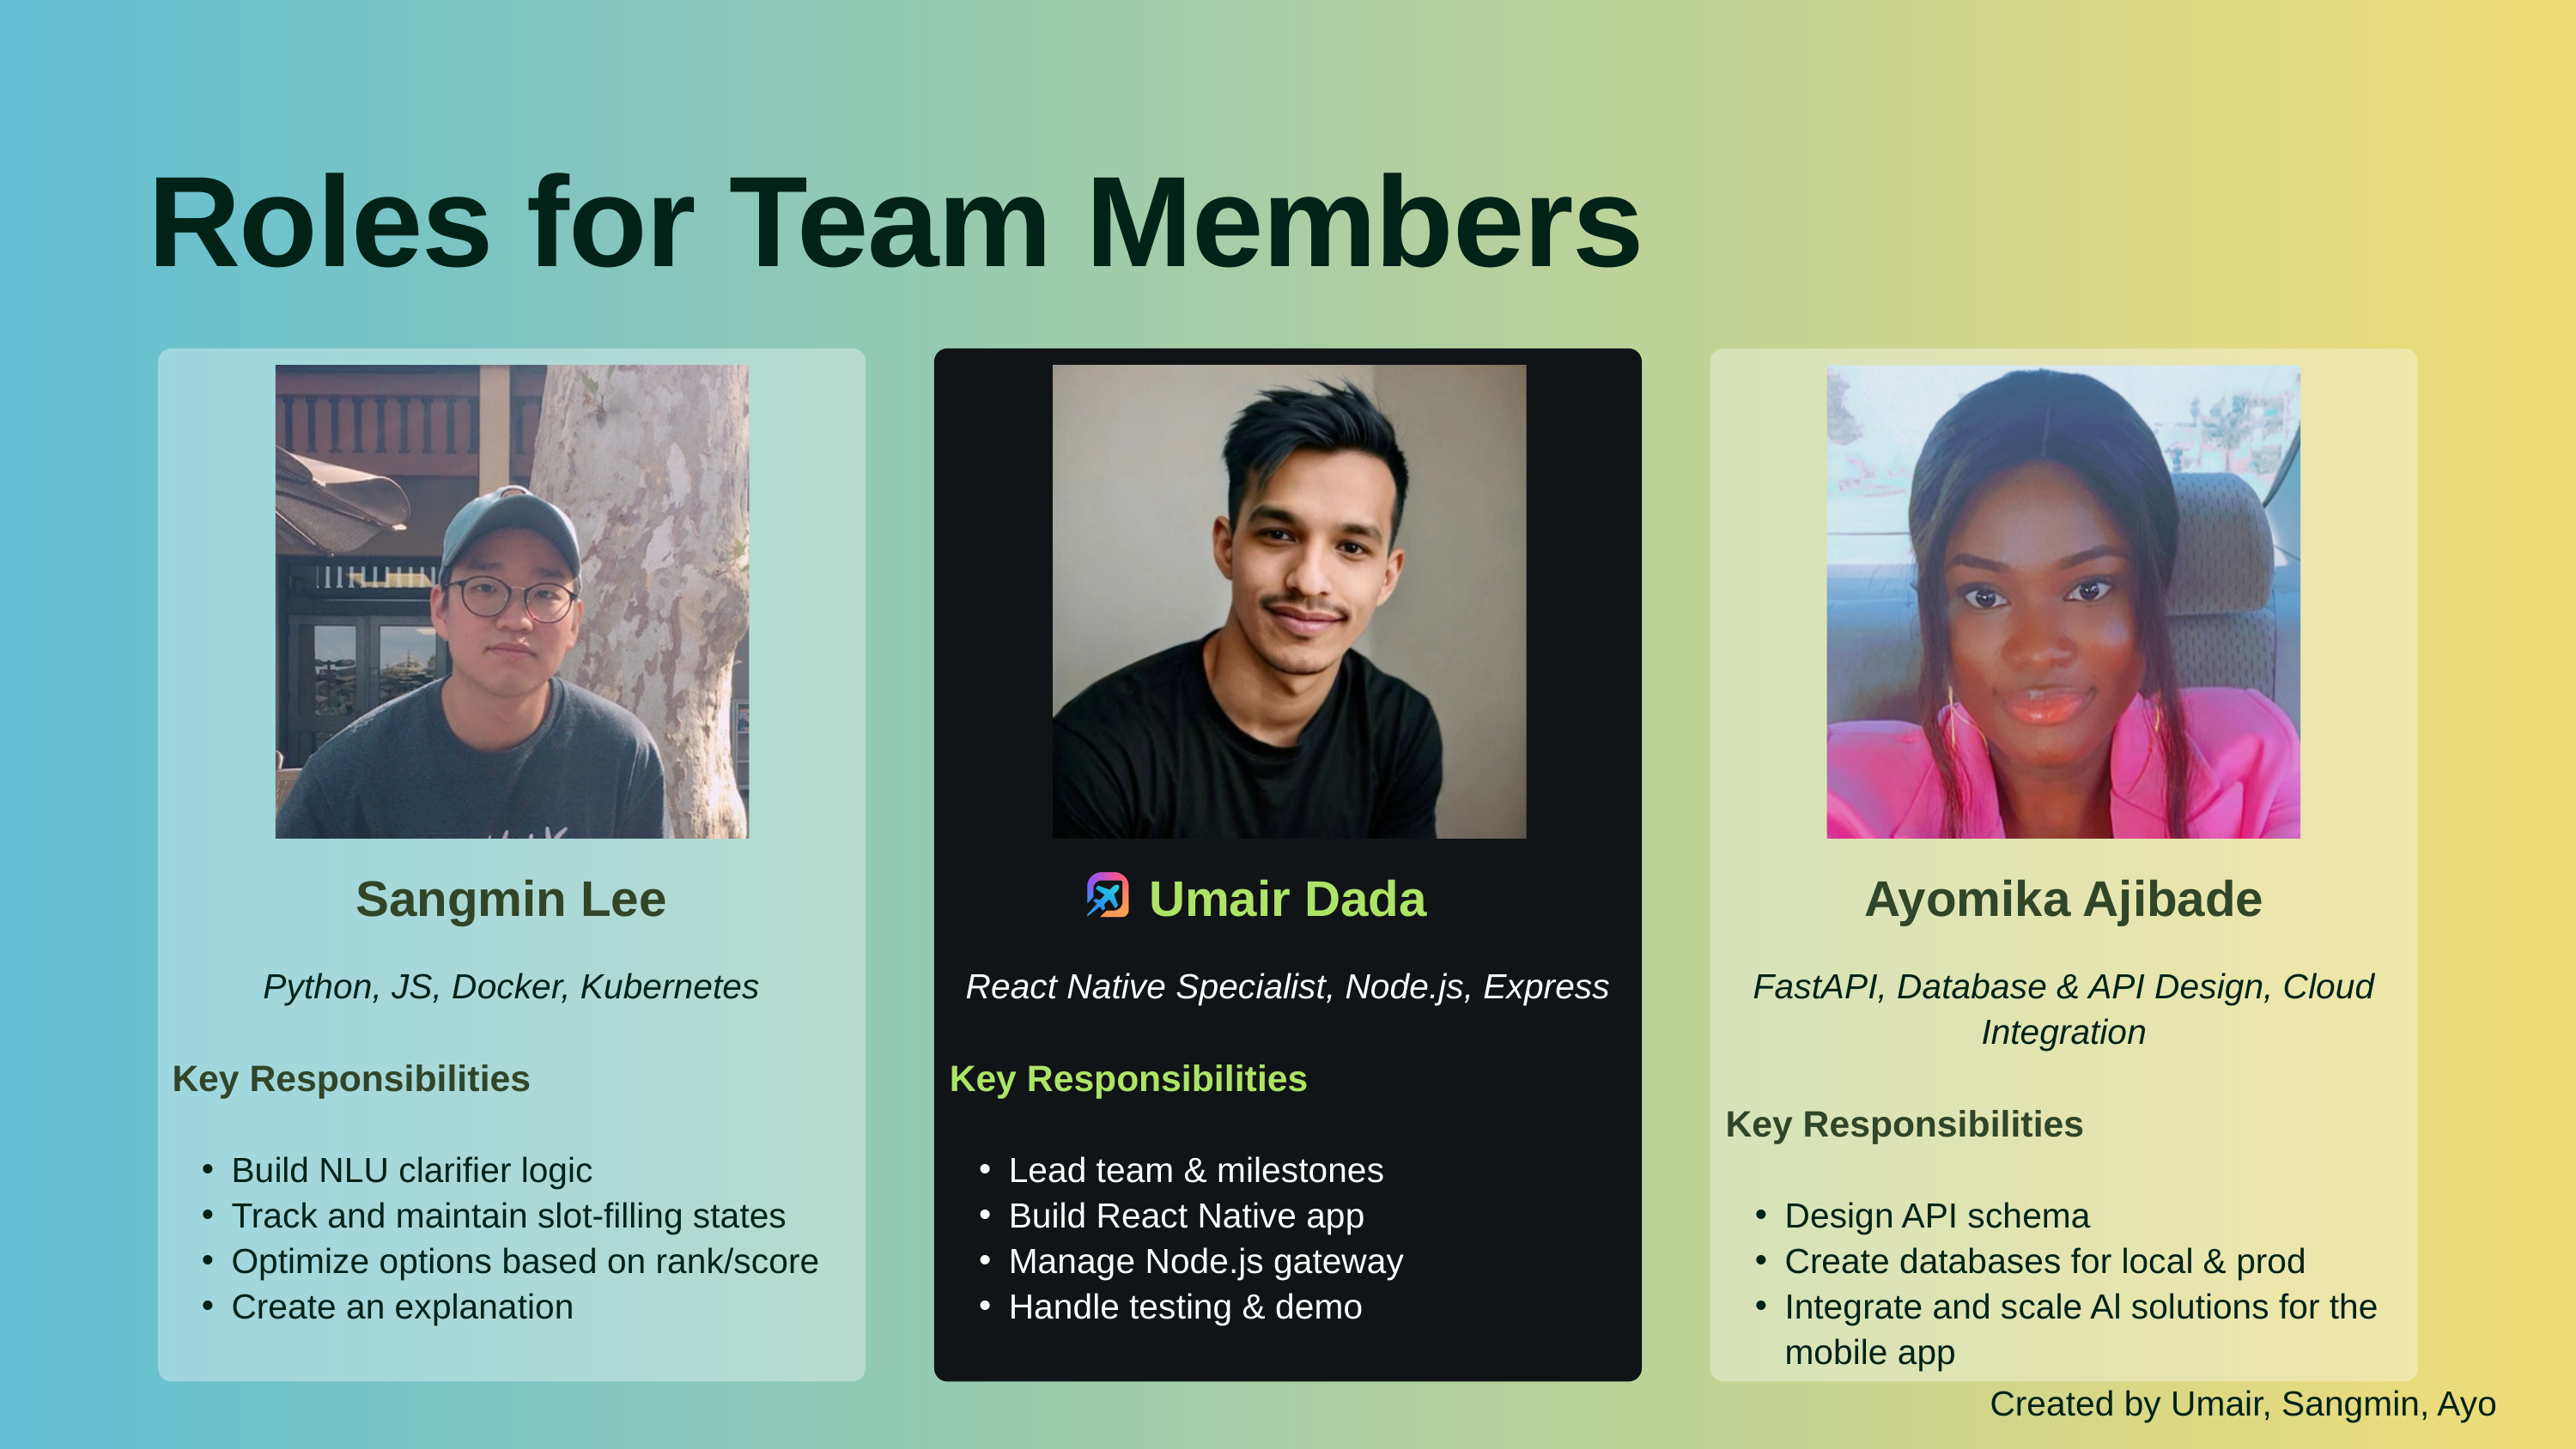

Roles for Team Members

Sangmin Lee

Python, JS, Docker, Kubernetes

Key Responsibilities

Build NLU clarifier logic
Track and maintain slot-filling states
Optimize options based on rank/score
Create an explanation

Umair Dada

React Native Specialist, Node.js, Express

Key Responsibilities

Lead team & milestones
Build React Native app
Manage Node.js gateway
Handle testing & demo

Ayomika Ajibade

FastAPI, Database & API Design, Cloud Integration

Key Responsibilities

Design API schema
Create databases for local & prod
Integrate and scale Al solutions for the mobile app
Created by Umair, Sangmin, Ayo